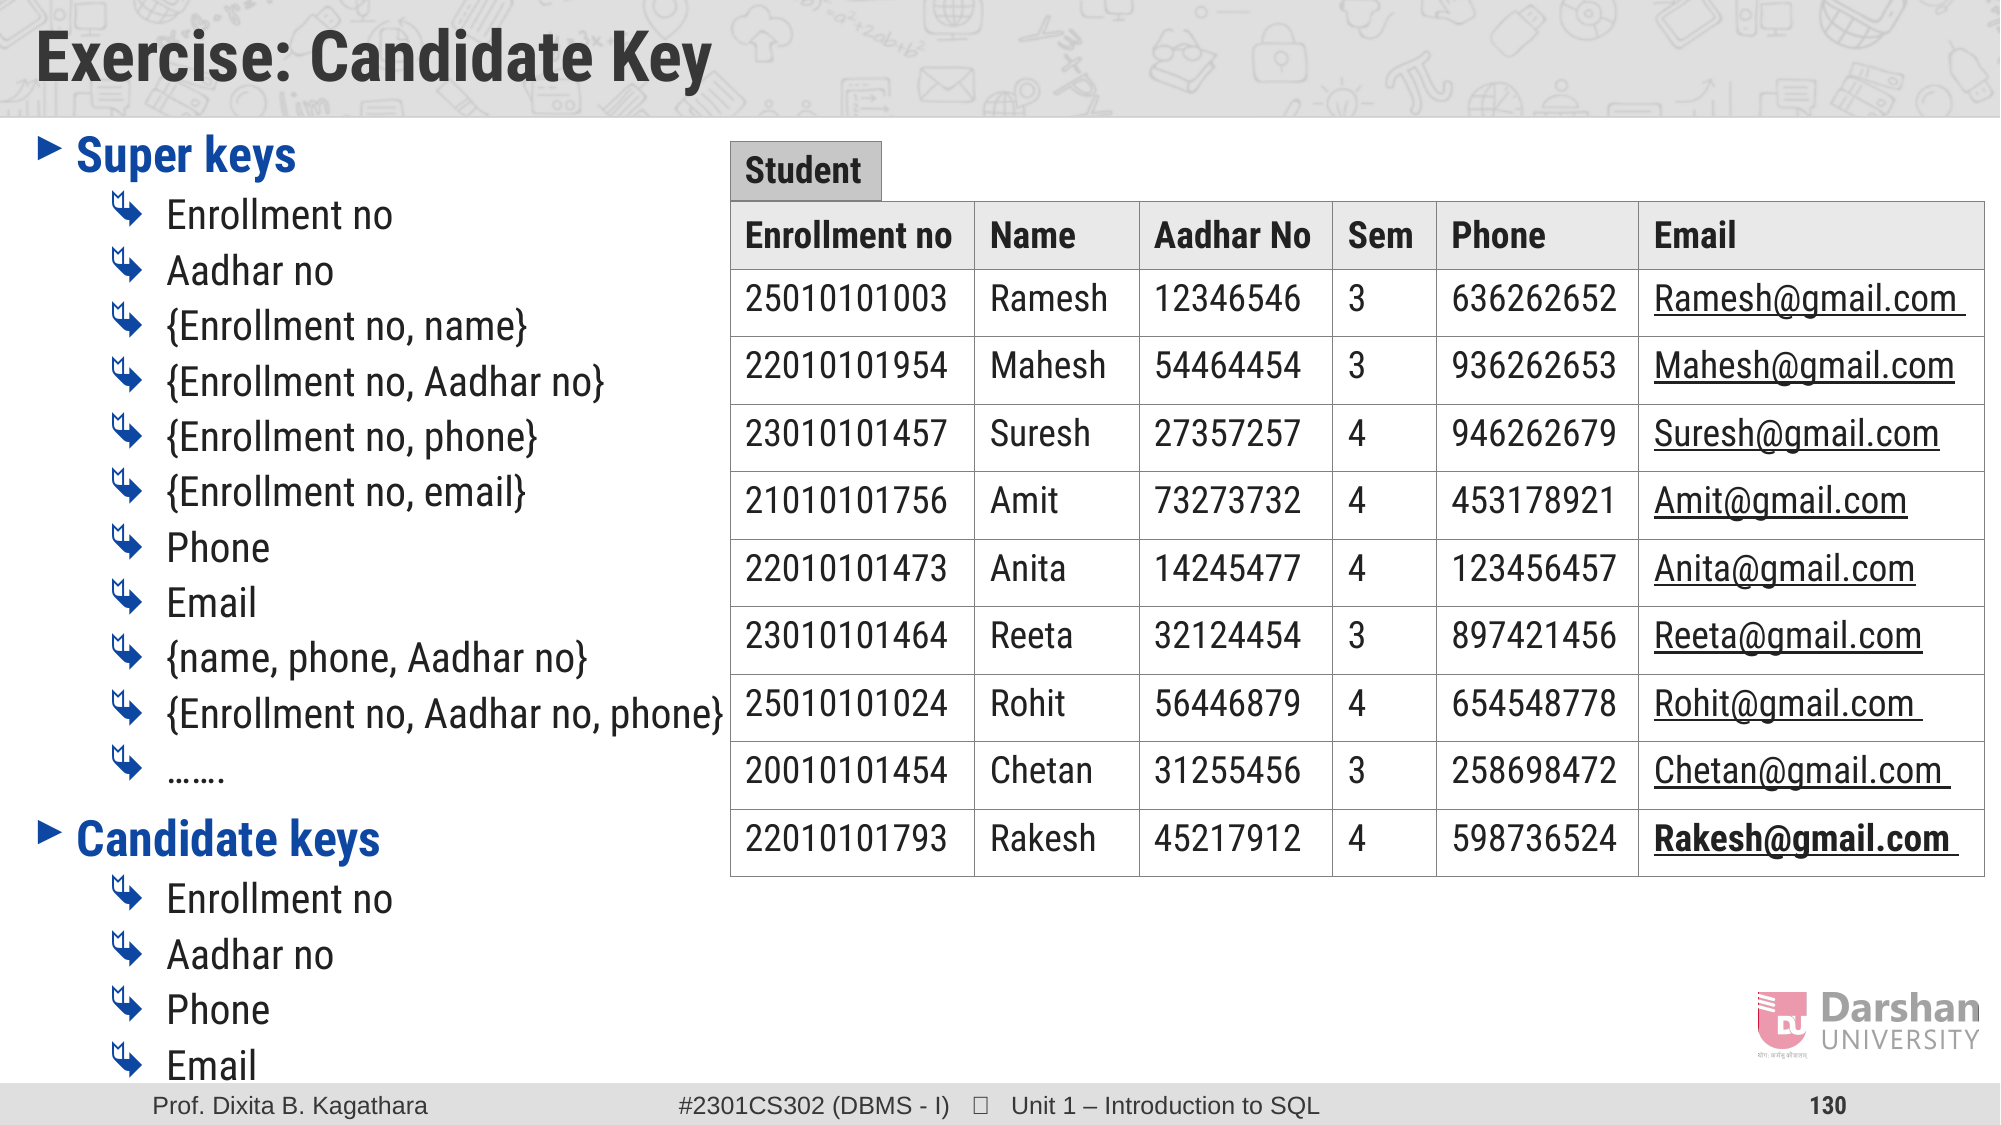

# Exercise: Candidate Key
Super keys
Enrollment no
Aadhar no
{Enrollment no, name}
{Enrollment no, Aadhar no}
{Enrollment no, phone}
{Enrollment no, email}
Phone
Email
{name, phone, Aadhar no}
{Enrollment no, Aadhar no, phone}
…….
Candidate keys
Enrollment no
Aadhar no
Phone
Email

| Student |
| --- |
| Enrollment no | Name | Aadhar No | Sem | Phone | Email |
| --- | --- | --- | --- | --- | --- |
| 25010101003 | Ramesh | 12346546 | 3 | 636262652 | Ramesh@gmail.com |
| 22010101954 | Mahesh | 54464454 | 3 | 936262653 | Mahesh@gmail.com |
| 23010101457 | Suresh | 27357257 | 4 | 946262679 | Suresh@gmail.com |
| 21010101756 | Amit | 73273732 | 4 | 453178921 | Amit@gmail.com |
| 22010101473 | Anita | 14245477 | 4 | 123456457 | Anita@gmail.com |
| 23010101464 | Reeta | 32124454 | 3 | 897421456 | Reeta@gmail.com |
| 25010101024 | Rohit | 56446879 | 4 | 654548778 | Rohit@gmail.com |
| 20010101454 | Chetan | 31255456 | 3 | 258698472 | Chetan@gmail.com |
| 22010101793 | Rakesh | 45217912 | 4 | 598736524 | Rakesh@gmail.com |